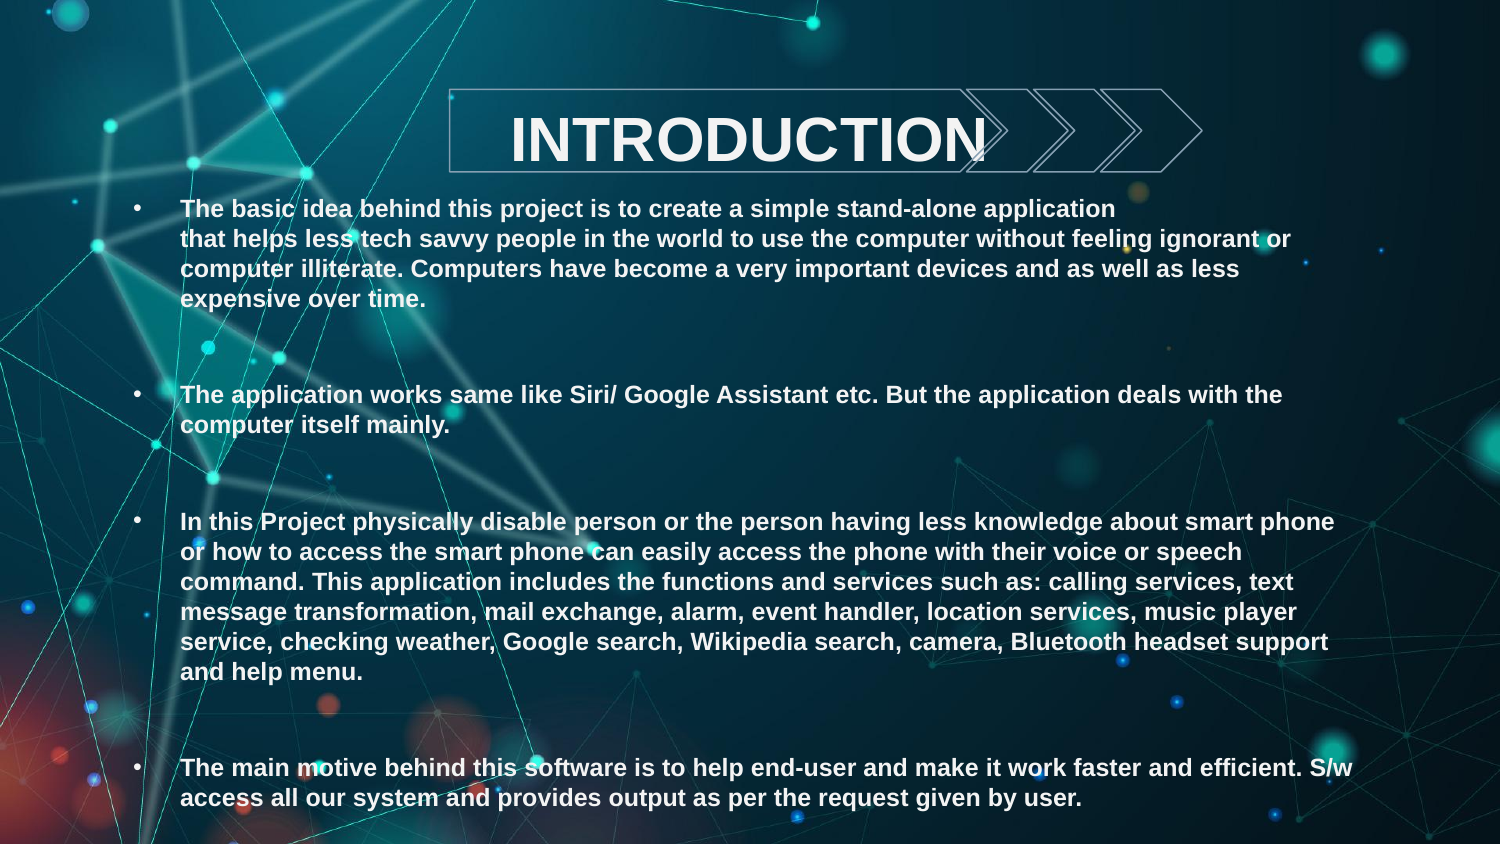

# INTRODUCTION

The basic idea behind this project is to create a simple stand-alone application
that helps less tech savvy people in the world to use the computer without feeling ignorant or computer illiterate. Computers have become a very important devices and as well as less expensive over time.
The application works same like Siri/ Google Assistant etc. But the application deals with the computer itself mainly.
In this Project physically disable person or the person having less knowledge about smart phone or how to access the smart phone can easily access the phone with their voice or speech command. This application includes the functions and services such as: calling services, text message transformation, mail exchange, alarm, event handler, location services, music player service, checking weather, Google search, Wikipedia search, camera, Bluetooth headset support and help menu.
The main motive behind this software is to help end-user and make it work faster and efficient. S/w access all our system and provides output as per the request given by user.